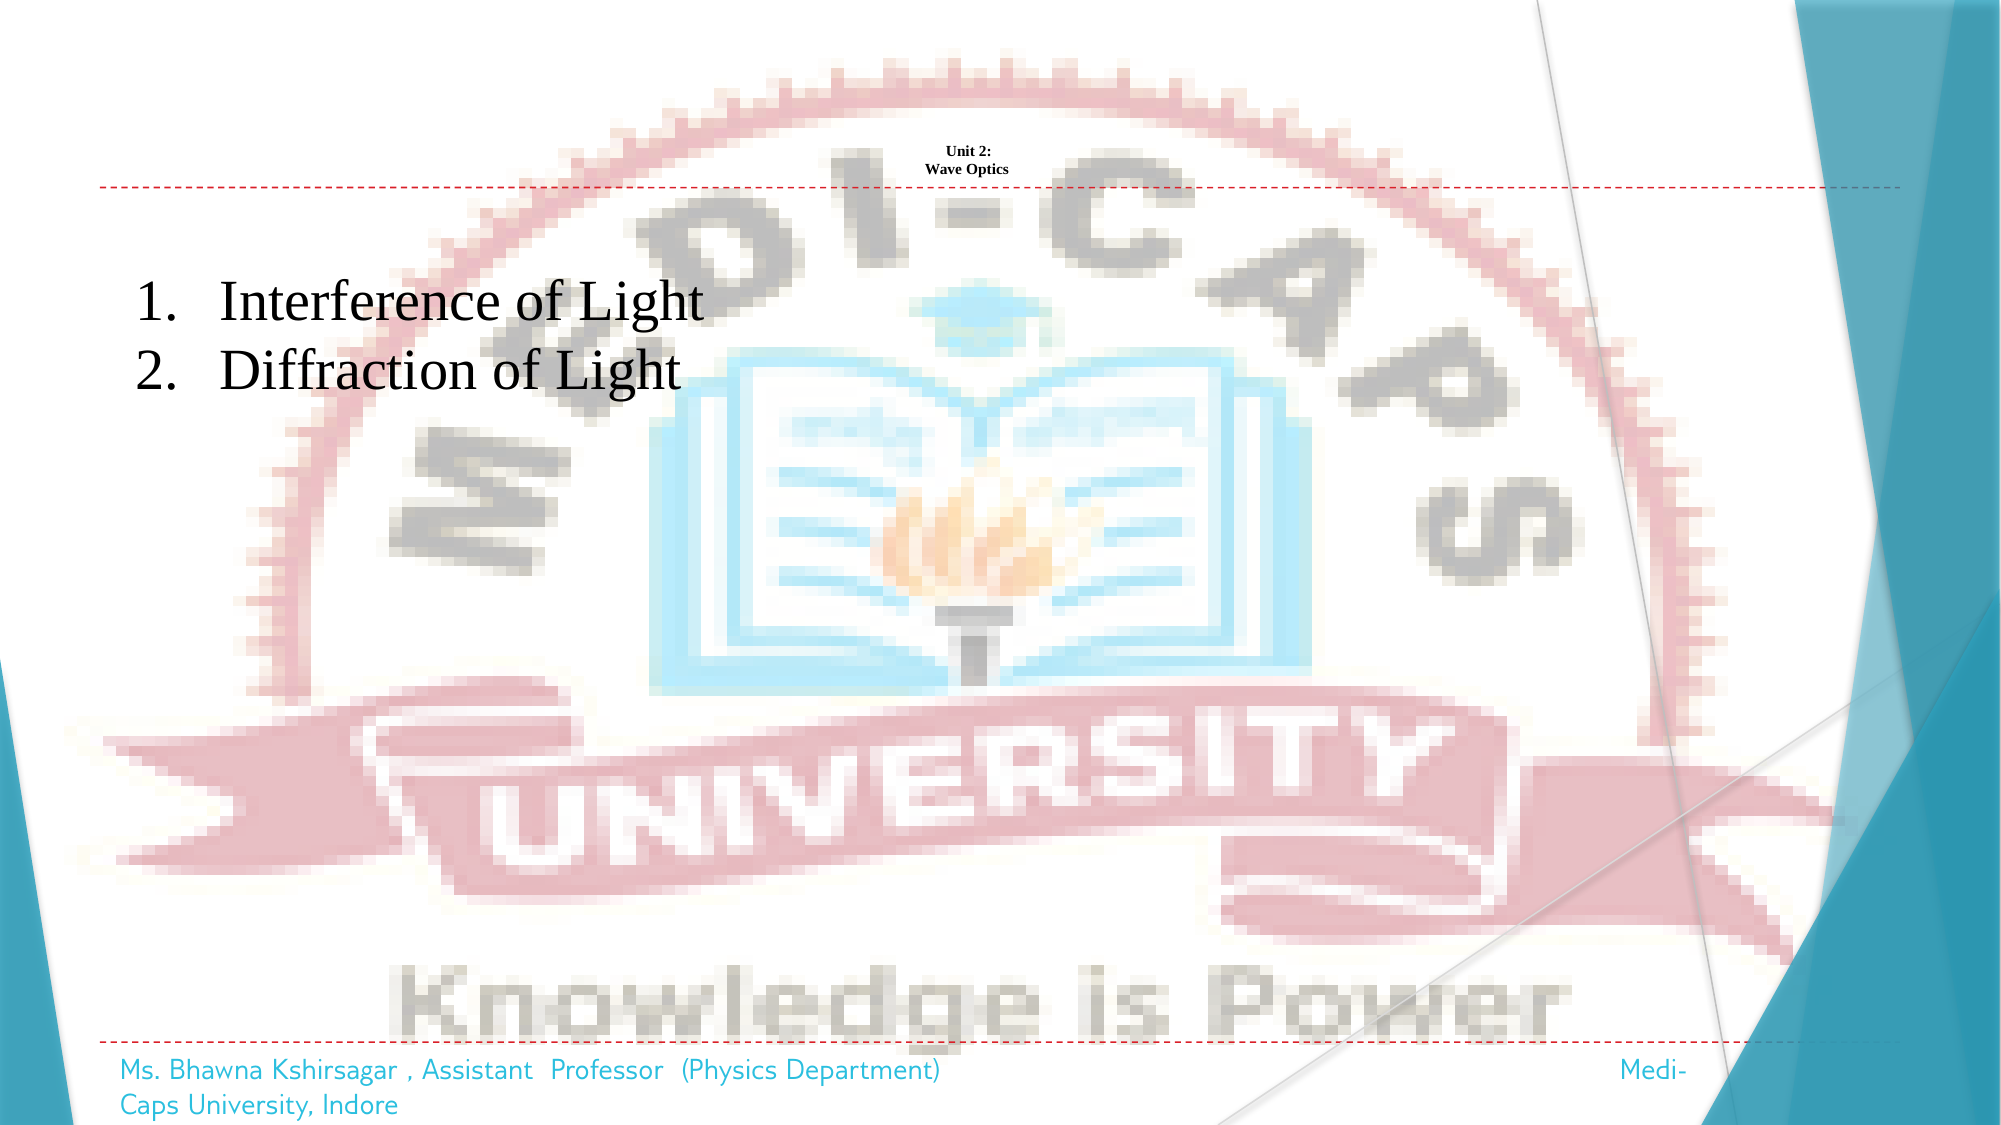

# Unit 2: Wave Optics
Interference of Light
Diffraction of Light
Ms. Bhawna Kshirsagar , Assistant  Professor  (Physics Department)       					Medi-Caps University, Indore